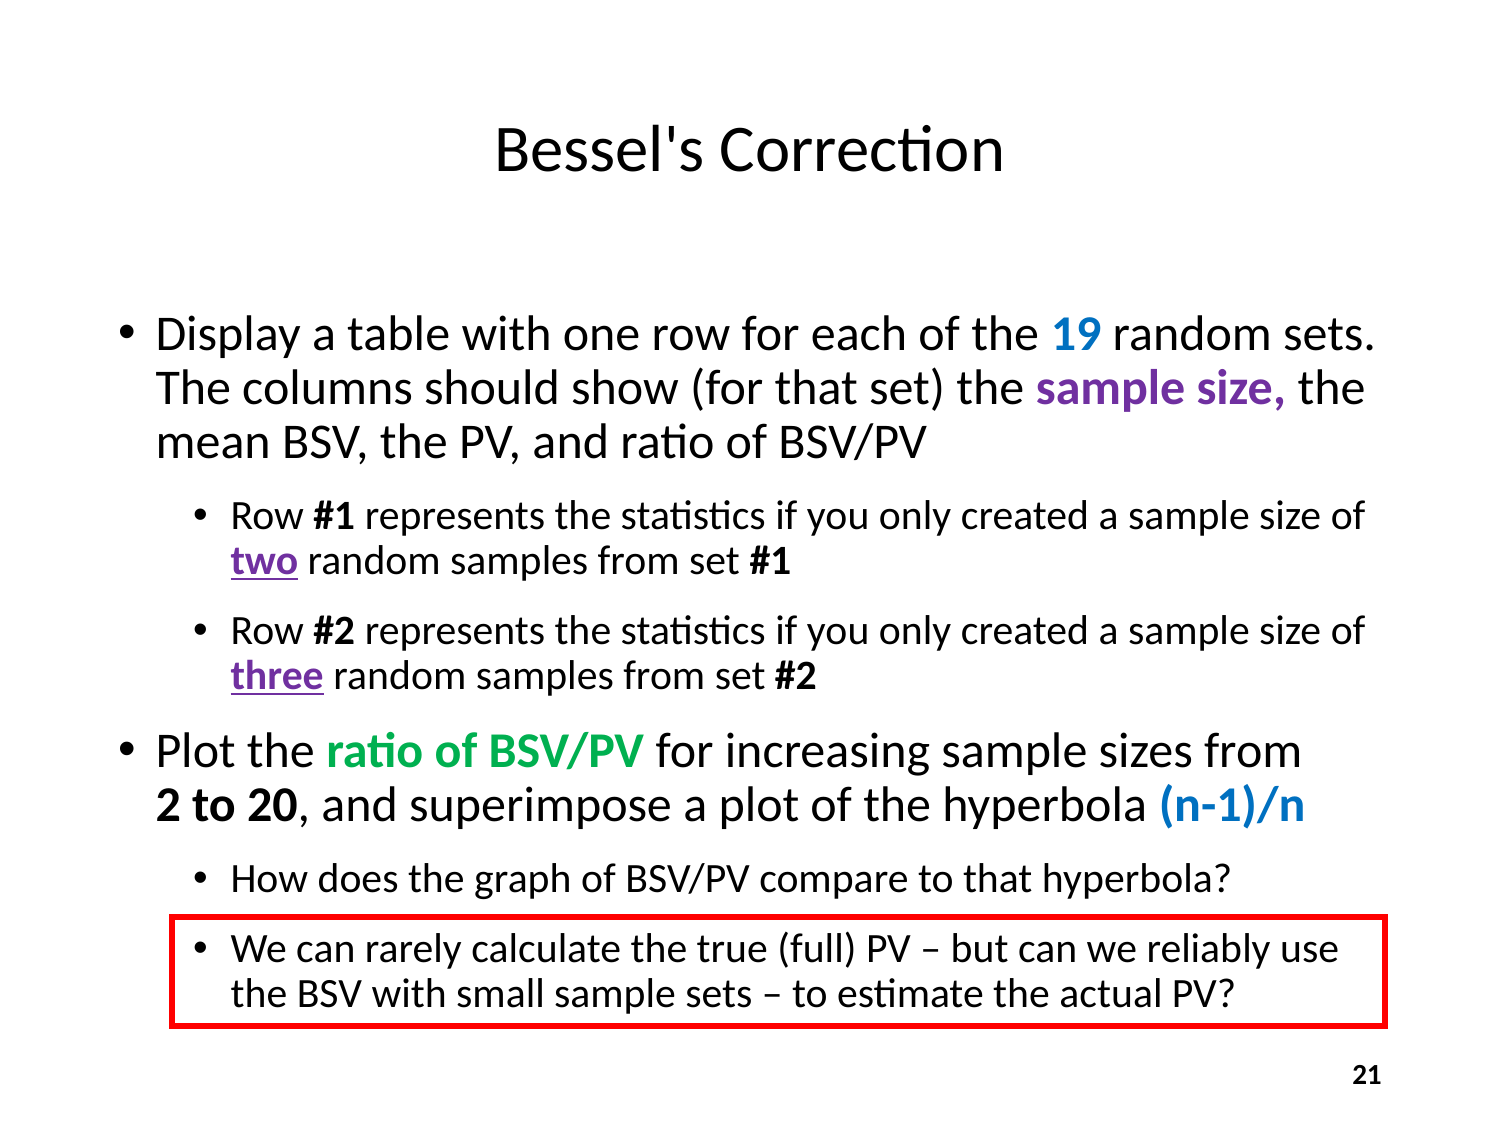

# Bessel's Correction
Display a table with one row for each of the 19 random sets. The columns should show (for that set) the sample size, the mean BSV, the PV, and ratio of BSV/PV
Row #1 represents the statistics if you only created a sample size of two random samples from set #1
Row #2 represents the statistics if you only created a sample size of three random samples from set #2
Plot the ratio of BSV/PV for increasing sample sizes from     2 to 20, and superimpose a plot of the hyperbola (n-1)/n
How does the graph of BSV/PV compare to that hyperbola?
We can rarely calculate the true (full) PV – but can we reliably use the BSV with small sample sets – to estimate the actual PV?

21